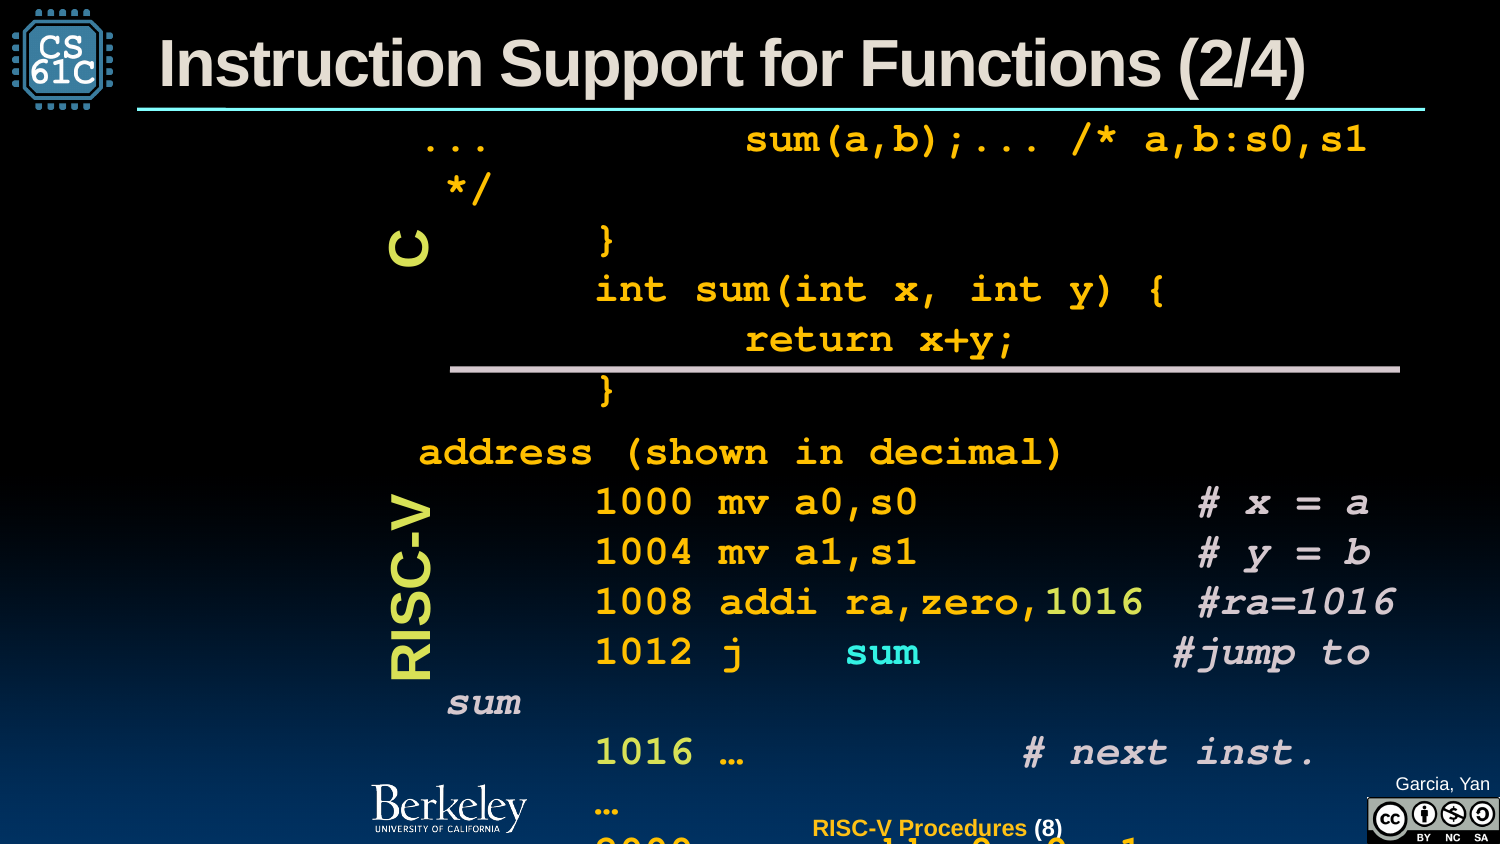

# Instruction Support for Functions (2/4)
 ... 		sum(a,b);... /* a,b:s0,s1 */
	}
	int sum(int x, int y) {
		return x+y;
	}
 address (shown in decimal)
	1000 mv a0,s0		# x = a
	1004 mv a1,s1		# y = b
	1008 addi ra,zero,1016  #ra=1016
	1012 j    sum 	     #jump to sum
	1016 …		     # next inst.
		…
	2000 sum: add a0,a0,a1
	2004 jr  ra #new instr.“jump reg”
C

RISC-V